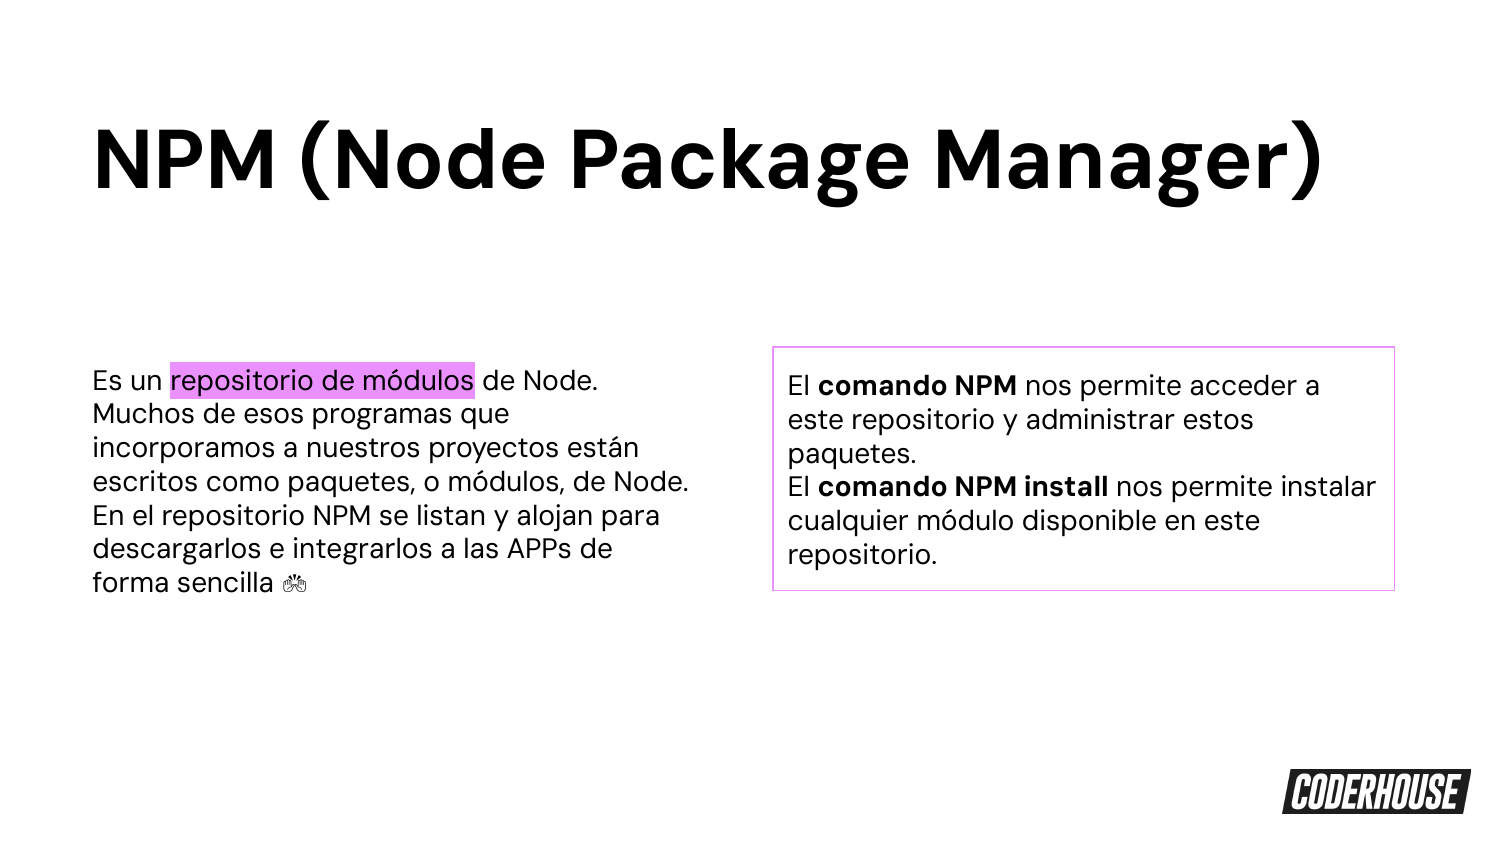

NPM (Node Package Manager)
Es un repositorio de módulos de Node. Muchos de esos programas que incorporamos a nuestros proyectos están escritos como paquetes, o módulos, de Node. En el repositorio NPM se listan y alojan para descargarlos e integrarlos a las APPs de forma sencilla 🙌
El comando NPM nos permite acceder a este repositorio y administrar estos paquetes.
El comando NPM install nos permite instalar cualquier módulo disponible en este repositorio.